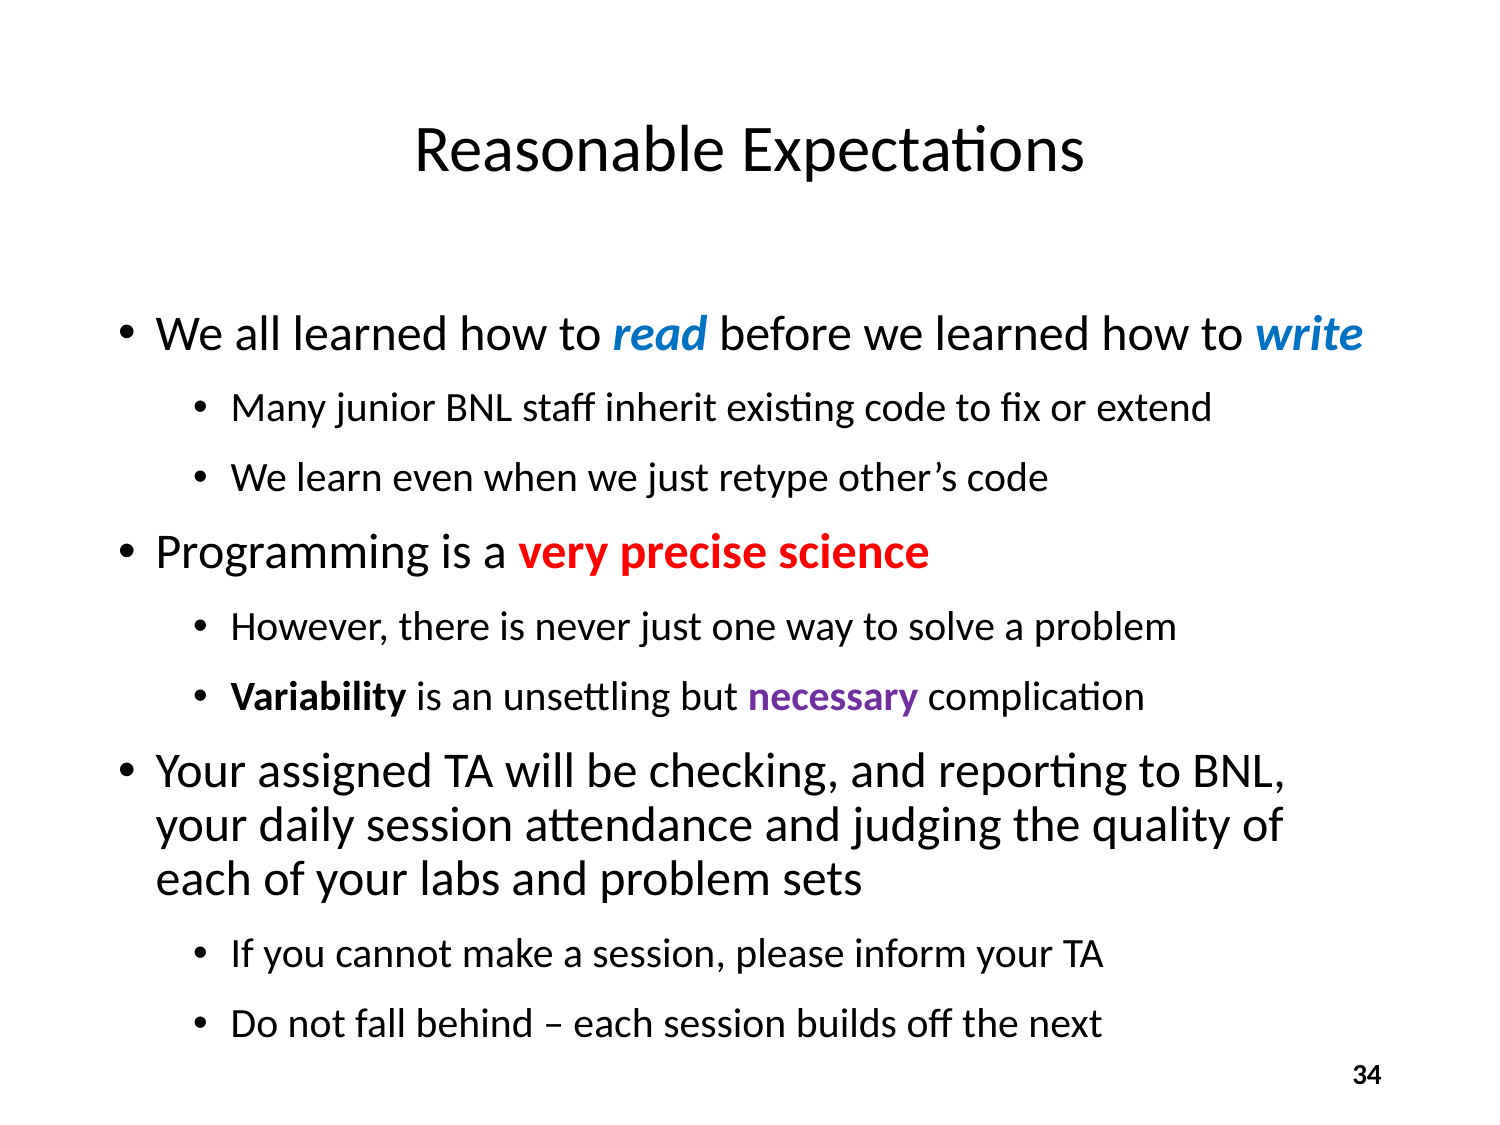

# Reasonable Expectations
We all learned how to read before we learned how to write
Many junior BNL staff inherit existing code to fix or extend
We learn even when we just retype other’s code
Programming is a very precise science
However, there is never just one way to solve a problem
Variability is an unsettling but necessary complication
Your assigned TA will be checking, and reporting to BNL, your daily session attendance and judging the quality of each of your labs and problem sets
If you cannot make a session, please inform your TA
Do not fall behind – each session builds off the next
34